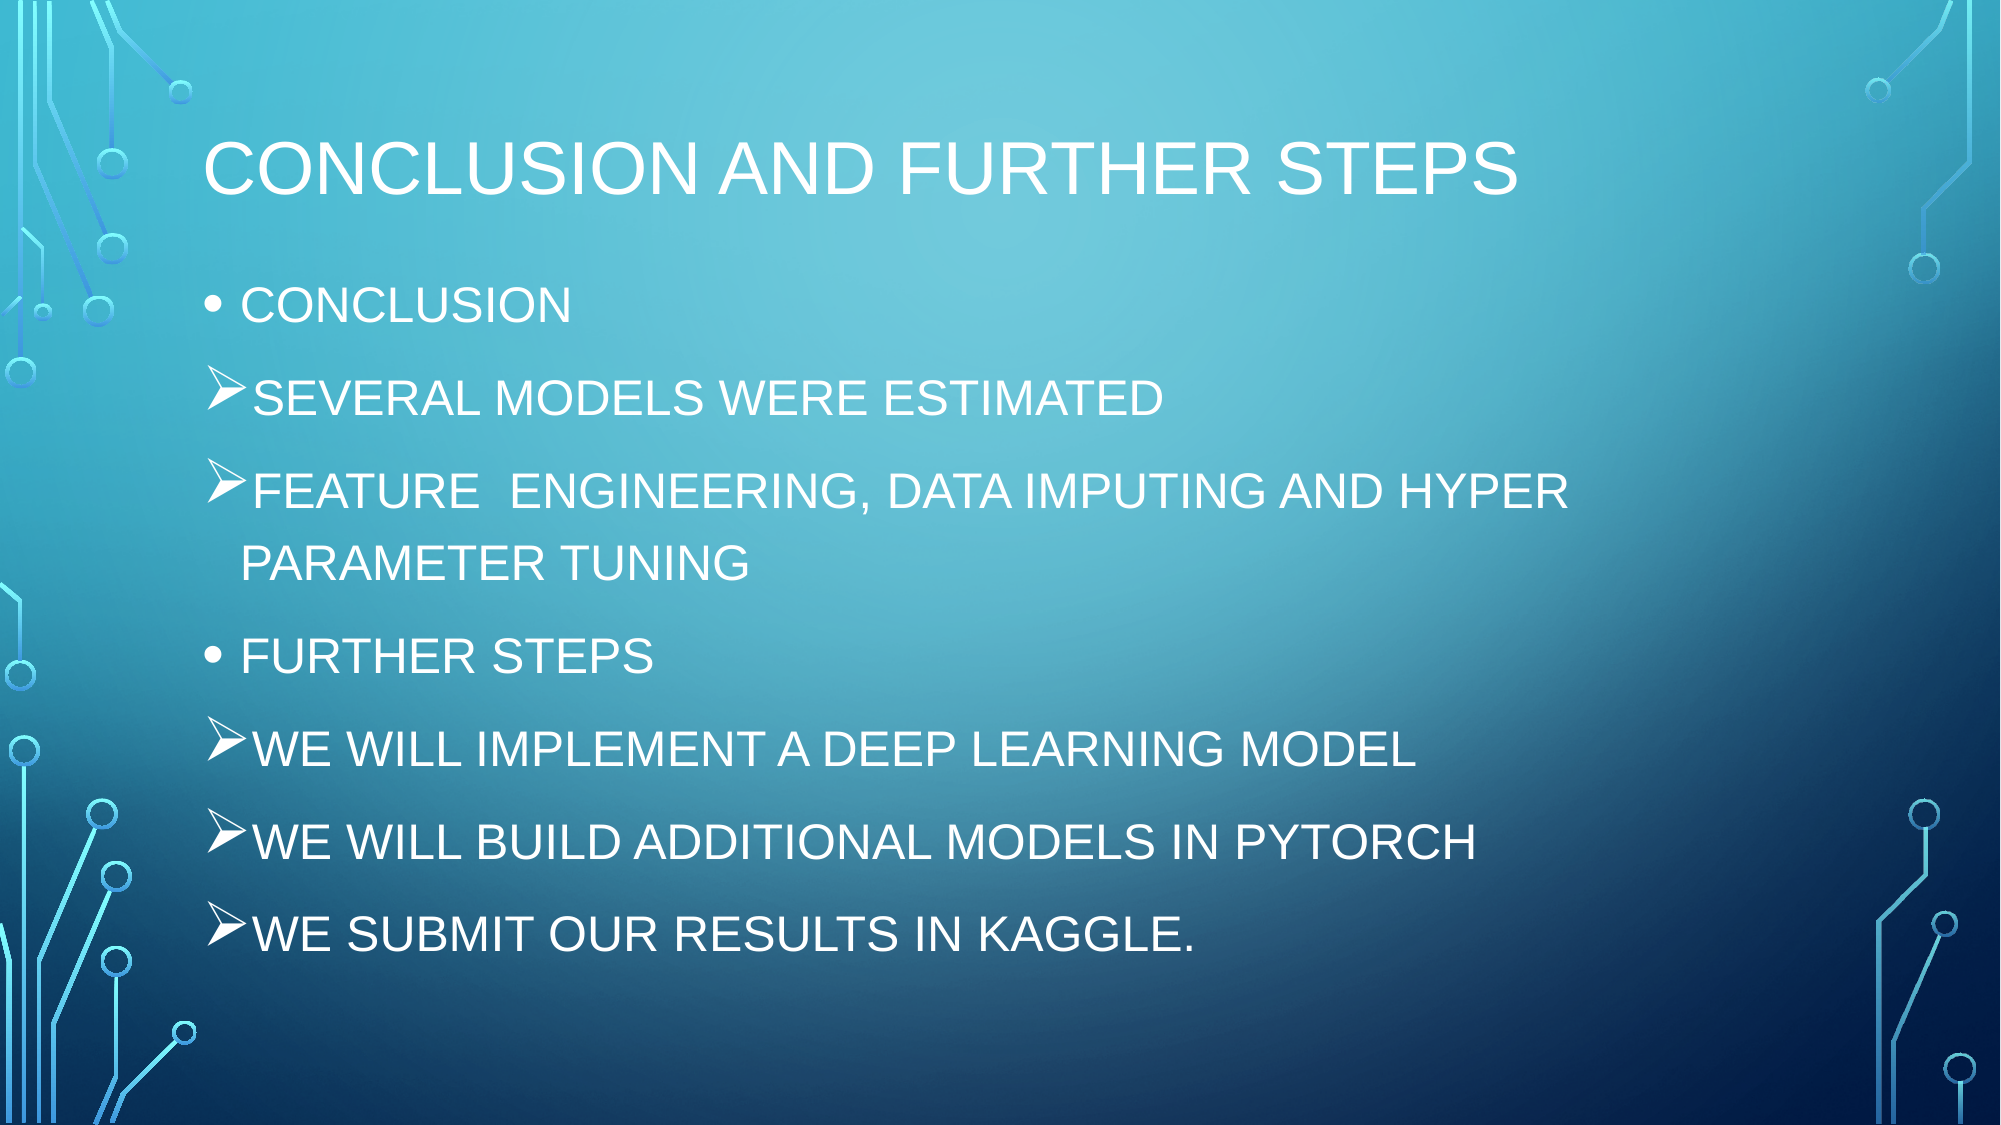

# Conclusion and FURTHER STEPS
CONCLUSION
SEVERAL MODELS WERE ESTIMATED
FEATURE  ENGINEERING, DATA IMPUTING AND HYPER PARAMETER TUNING
FURTHER STEPS
WE WILL IMPLEMENT A DEEP LEARNING MODEL
WE WILL BUILD ADDITIONAL MODELS IN PYTORCH
WE SUBMIT OUR RESULTS IN KAGGLE.